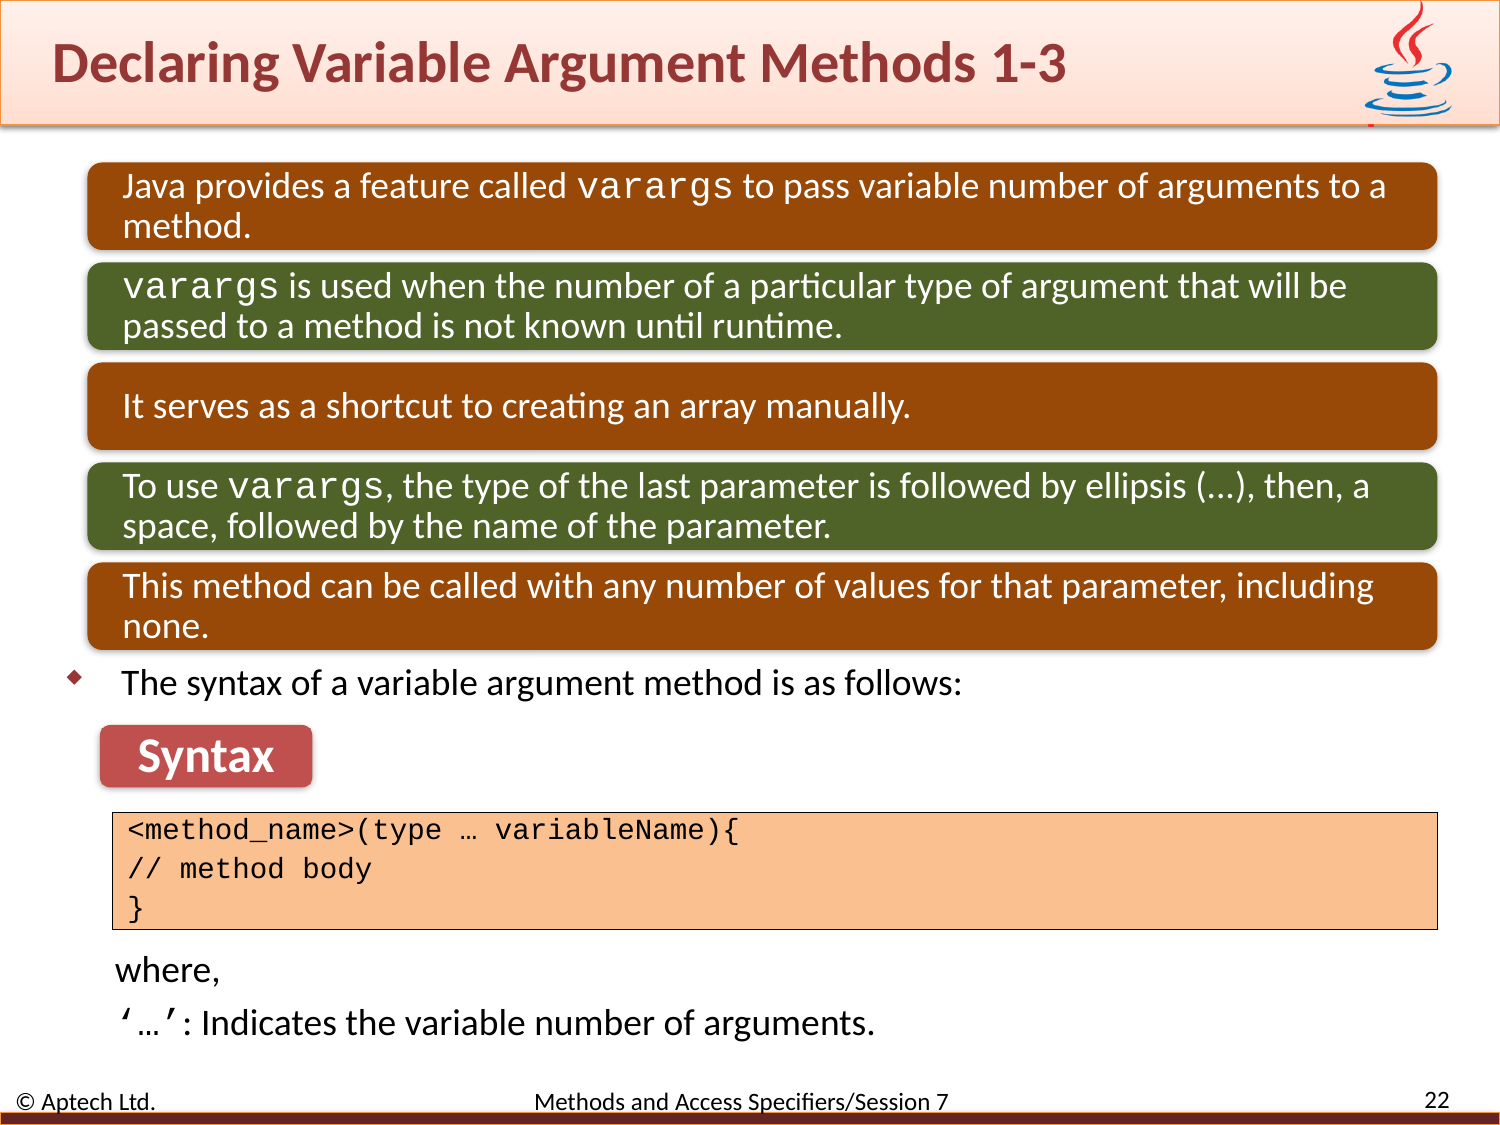

# Declaring Variable Argument Methods 1-3

Java provides a feature called varargs to pass variable number of arguments to a method.

varargs is used when the number of a particular type of argument that will be passed to a method is not known until runtime.

It serves as a shortcut to creating an array manually.

To use varargs, the type of the last parameter is followed by ellipsis (...), then, a space, followed by the name of the parameter.

This method can be called with any number of values for that parameter, including none.
The syntax of a variable argument method is as follows:

Syntax
<method_name>(type … variableName){
// method body
}
where,
‘…’: Indicates the variable number of arguments.
22
© Aptech Ltd.                                                                  Methods and Access Specifiers/Session 7